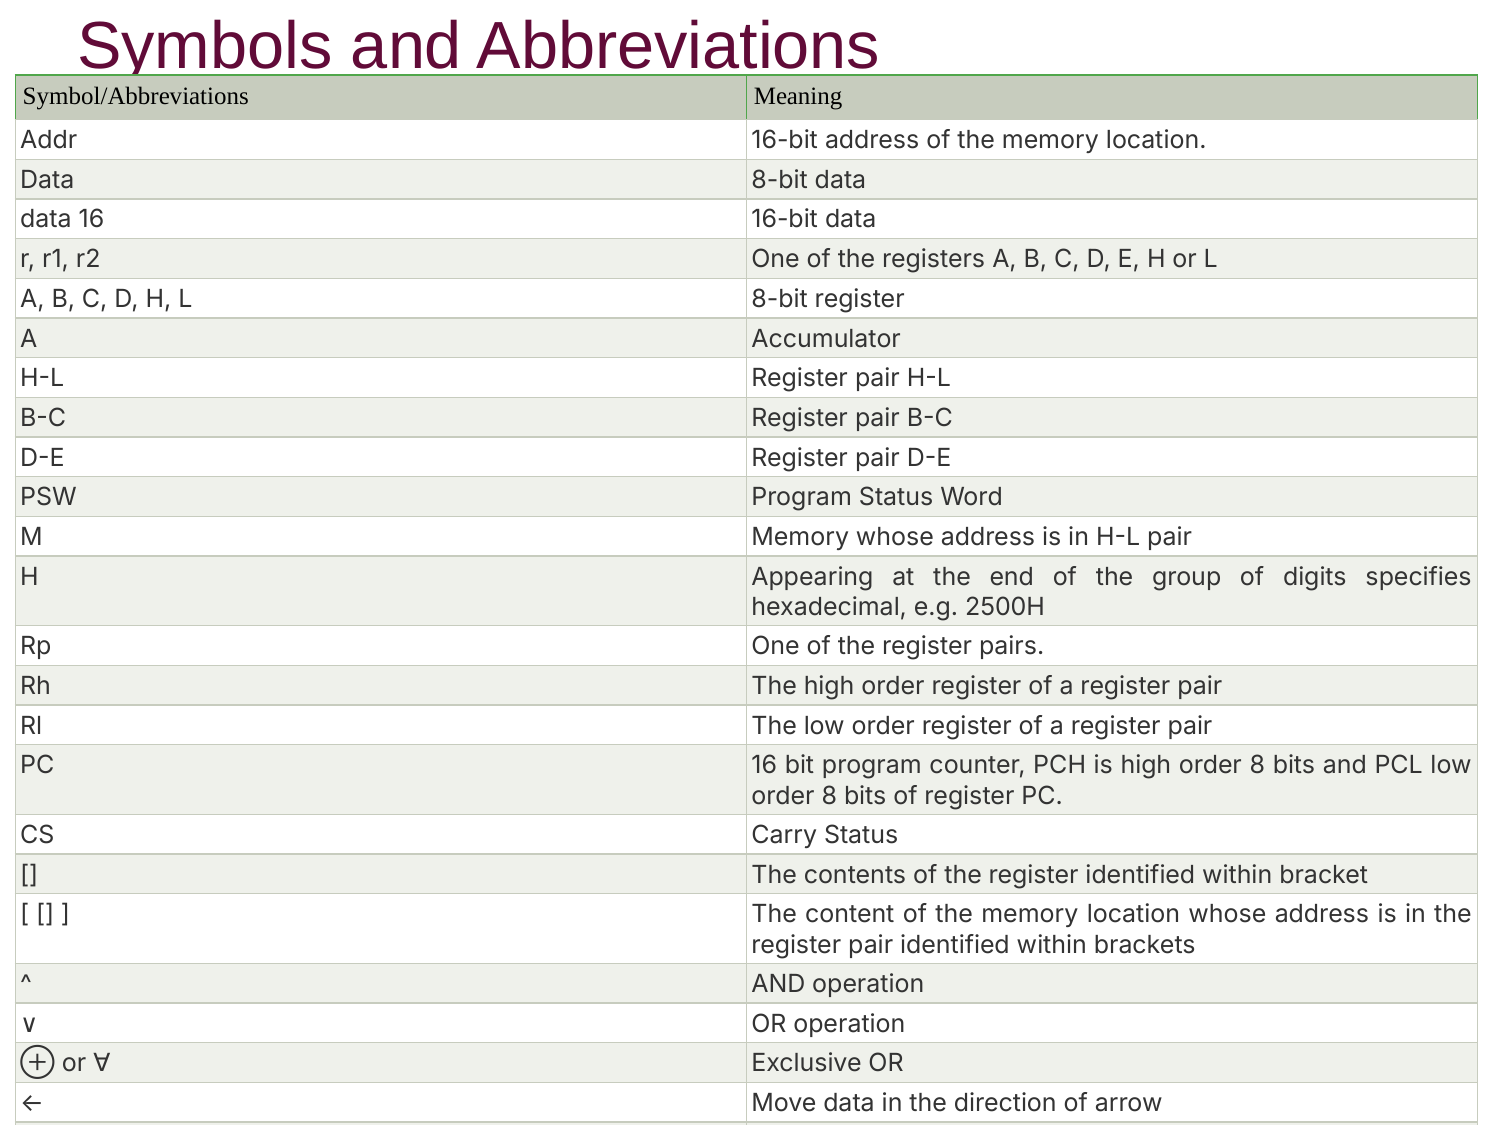

# Symbols and Abbreviations
| Symbol/Abbreviations | Meaning |
| --- | --- |
| Addr | 16-bit address of the memory location. |
| Data | 8-bit data |
| data 16 | 16-bit data |
| r, r1, r2 | One of the registers A, B, C, D, E, H or L |
| A, B, C, D, H, L | 8-bit register |
| A | Accumulator |
| H-L | Register pair H-L |
| B-C | Register pair B-C |
| D-E | Register pair D-E |
| PSW | Program Status Word |
| M | Memory whose address is in H-L pair |
| H | Appearing at the end of the group of digits specifies hexadecimal, e.g. 2500H |
| Rp | One of the register pairs. |
| Rh | The high order register of a register pair |
| Rl | The low order register of a register pair |
| PC | 16 bit program counter, PCH is high order 8 bits and PCL low order 8 bits of register PC. |
| CS | Carry Status |
| [] | The contents of the register identified within bracket |
| [ [] ] | The content of the memory location whose address is in the register pair identified within brackets |
| ^ | AND operation |
| ∨ | OR operation |
| ⊕ or ∀ | Exclusive OR |
| ← | Move data in the direction of arrow |
| ⇔ | Exchange contents |